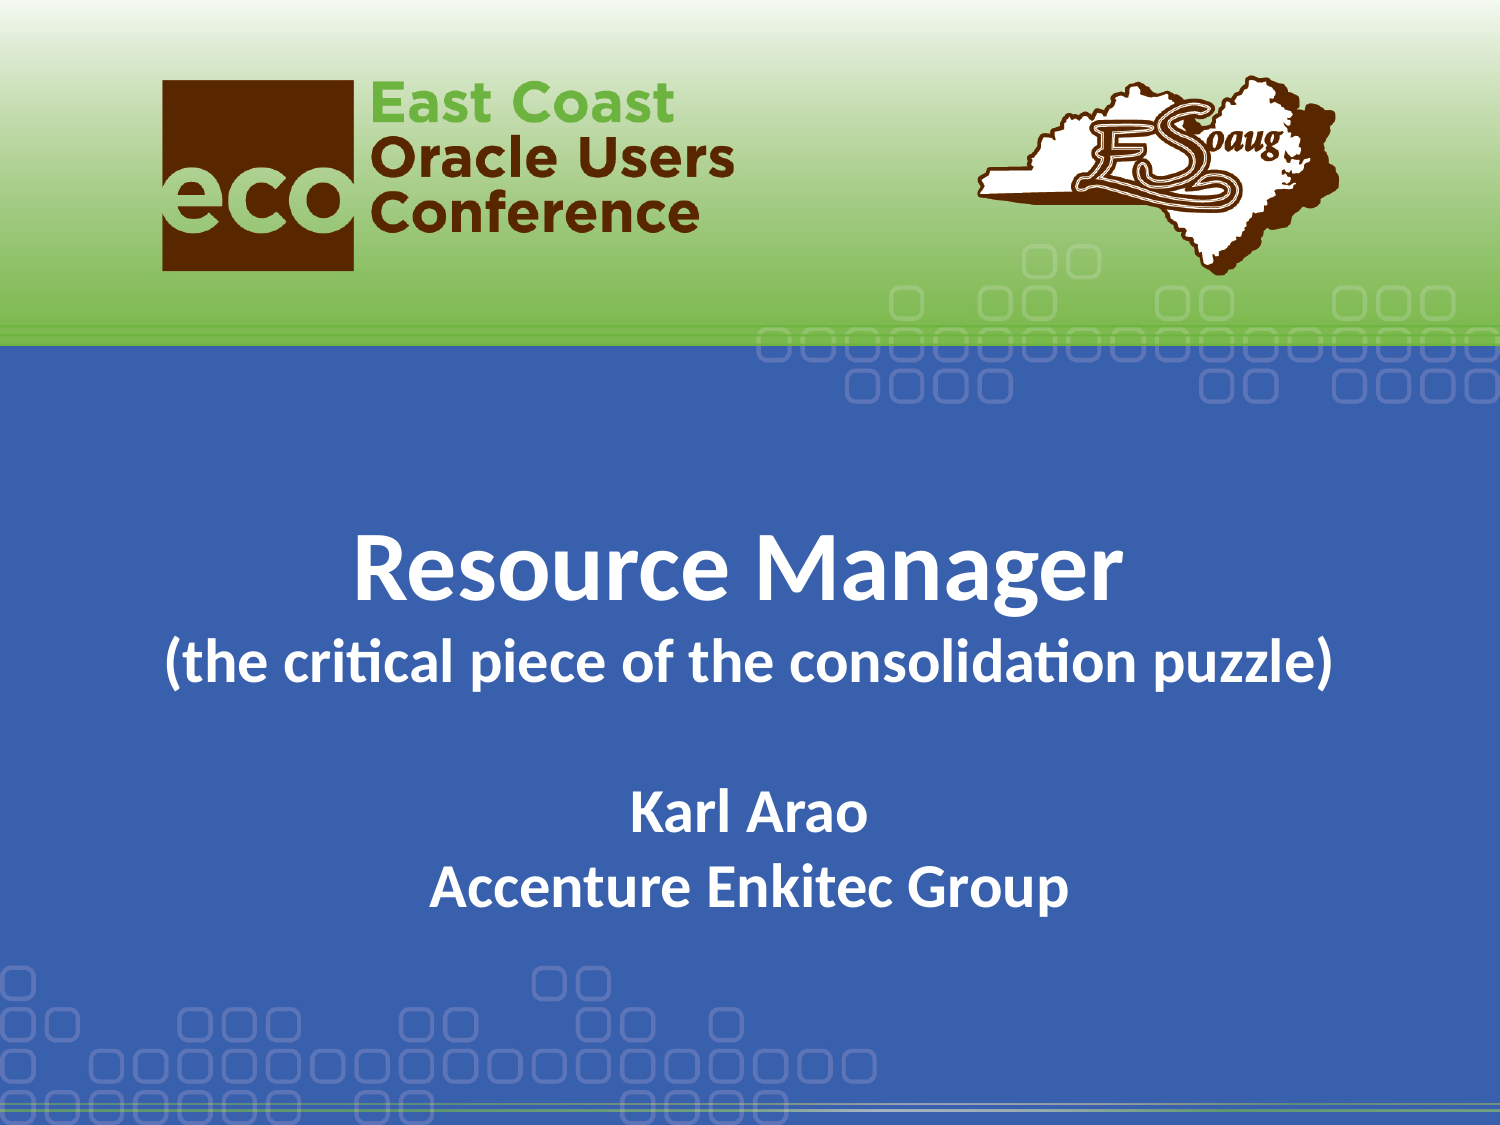

# Resource Manager (the critical piece of the consolidation puzzle) Karl Arao Accenture Enkitec Group